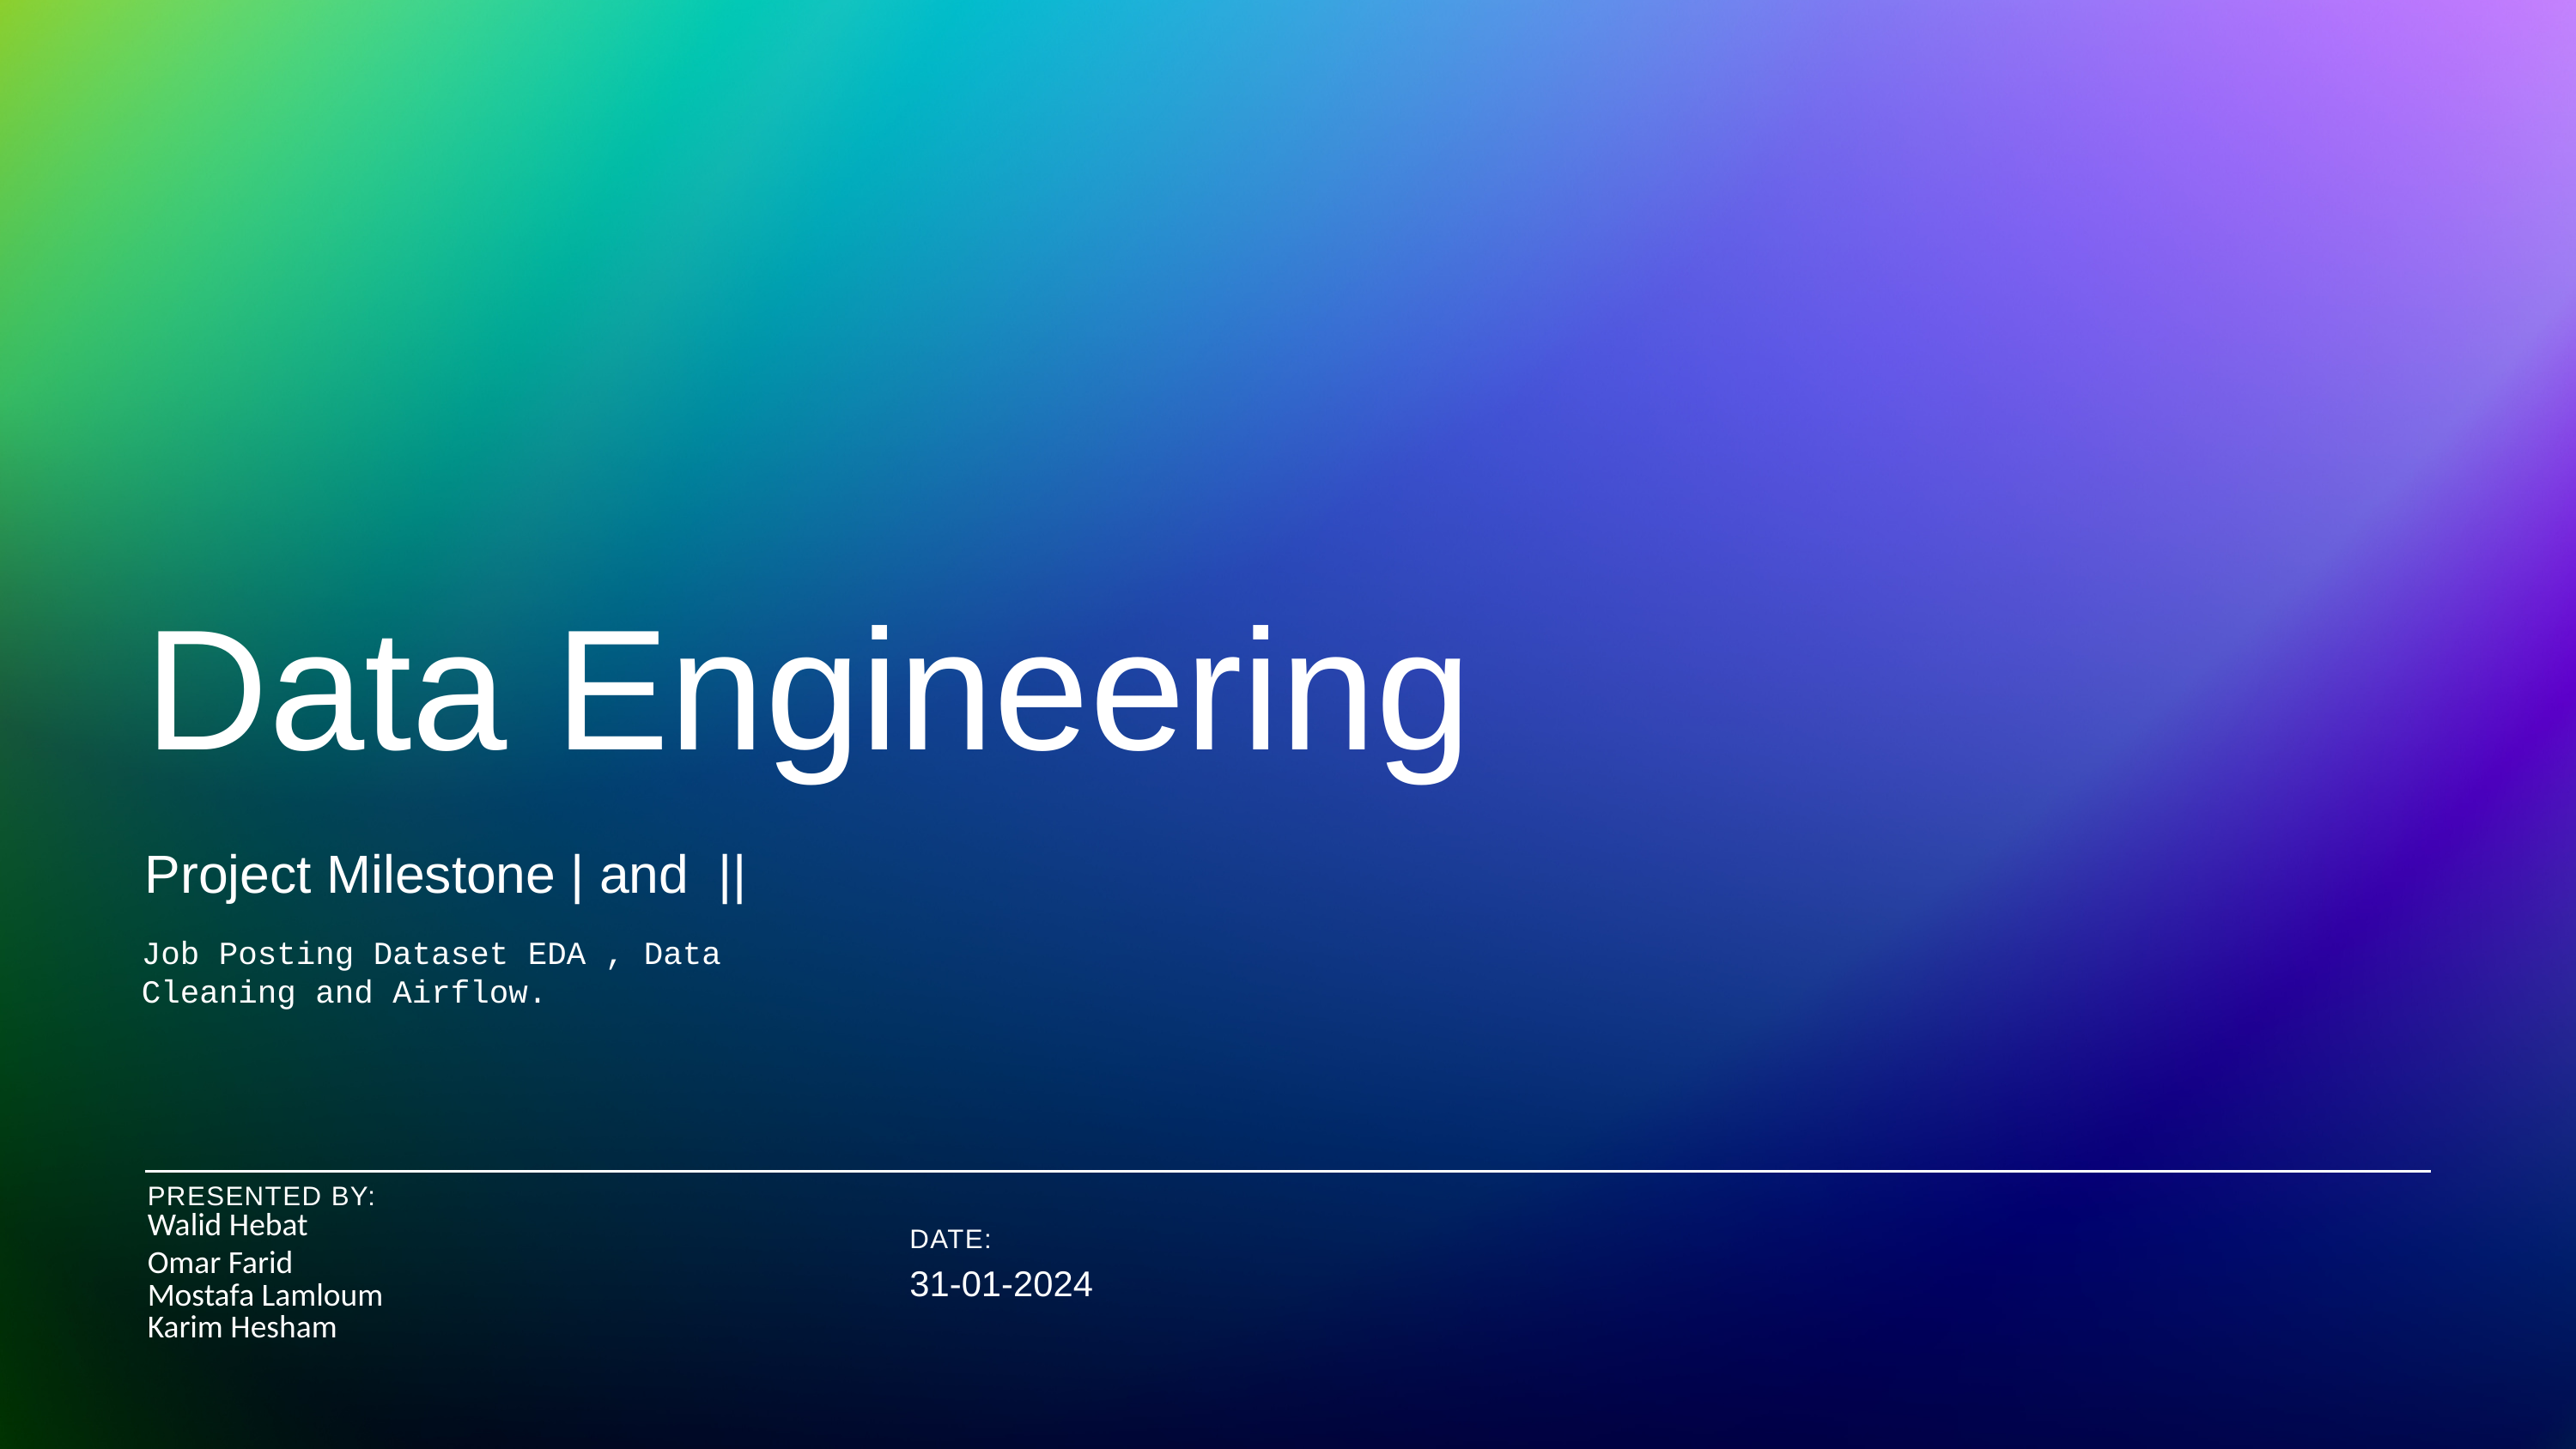

Data Engineering
Project Milestone | and  ||
Job Posting Dataset EDA , Data Cleaning and Airflow.

| PRESENTED BY: Walid Hebat Omar Farid Mostafa Lamloum Karim Hesham | DATE: 31-01-2024 |  |
| --- | --- | --- |